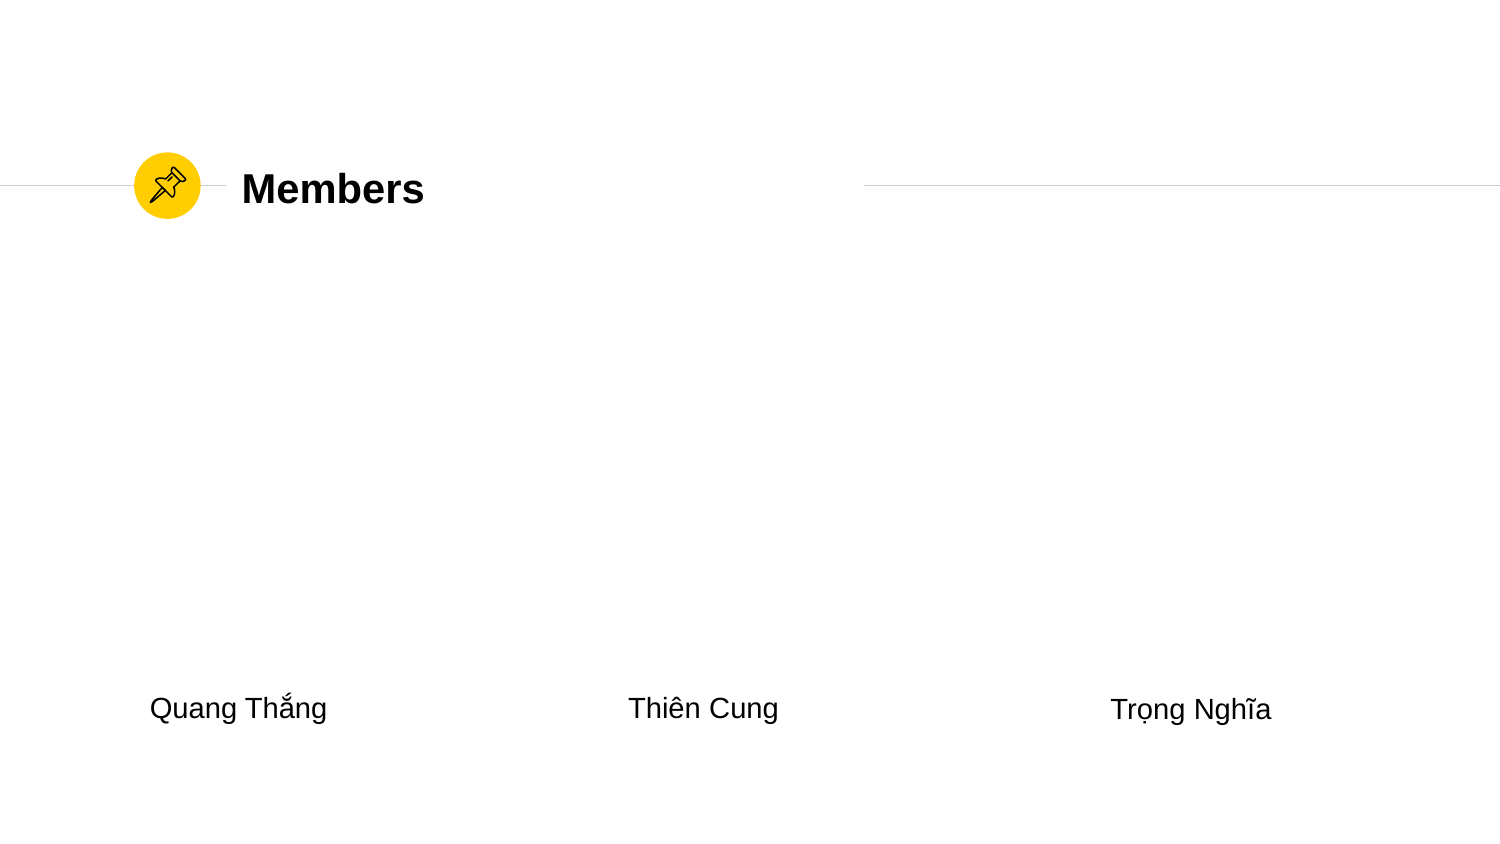

# Members

Thiên Cung
Quang Thắng
Trọng Nghĩa